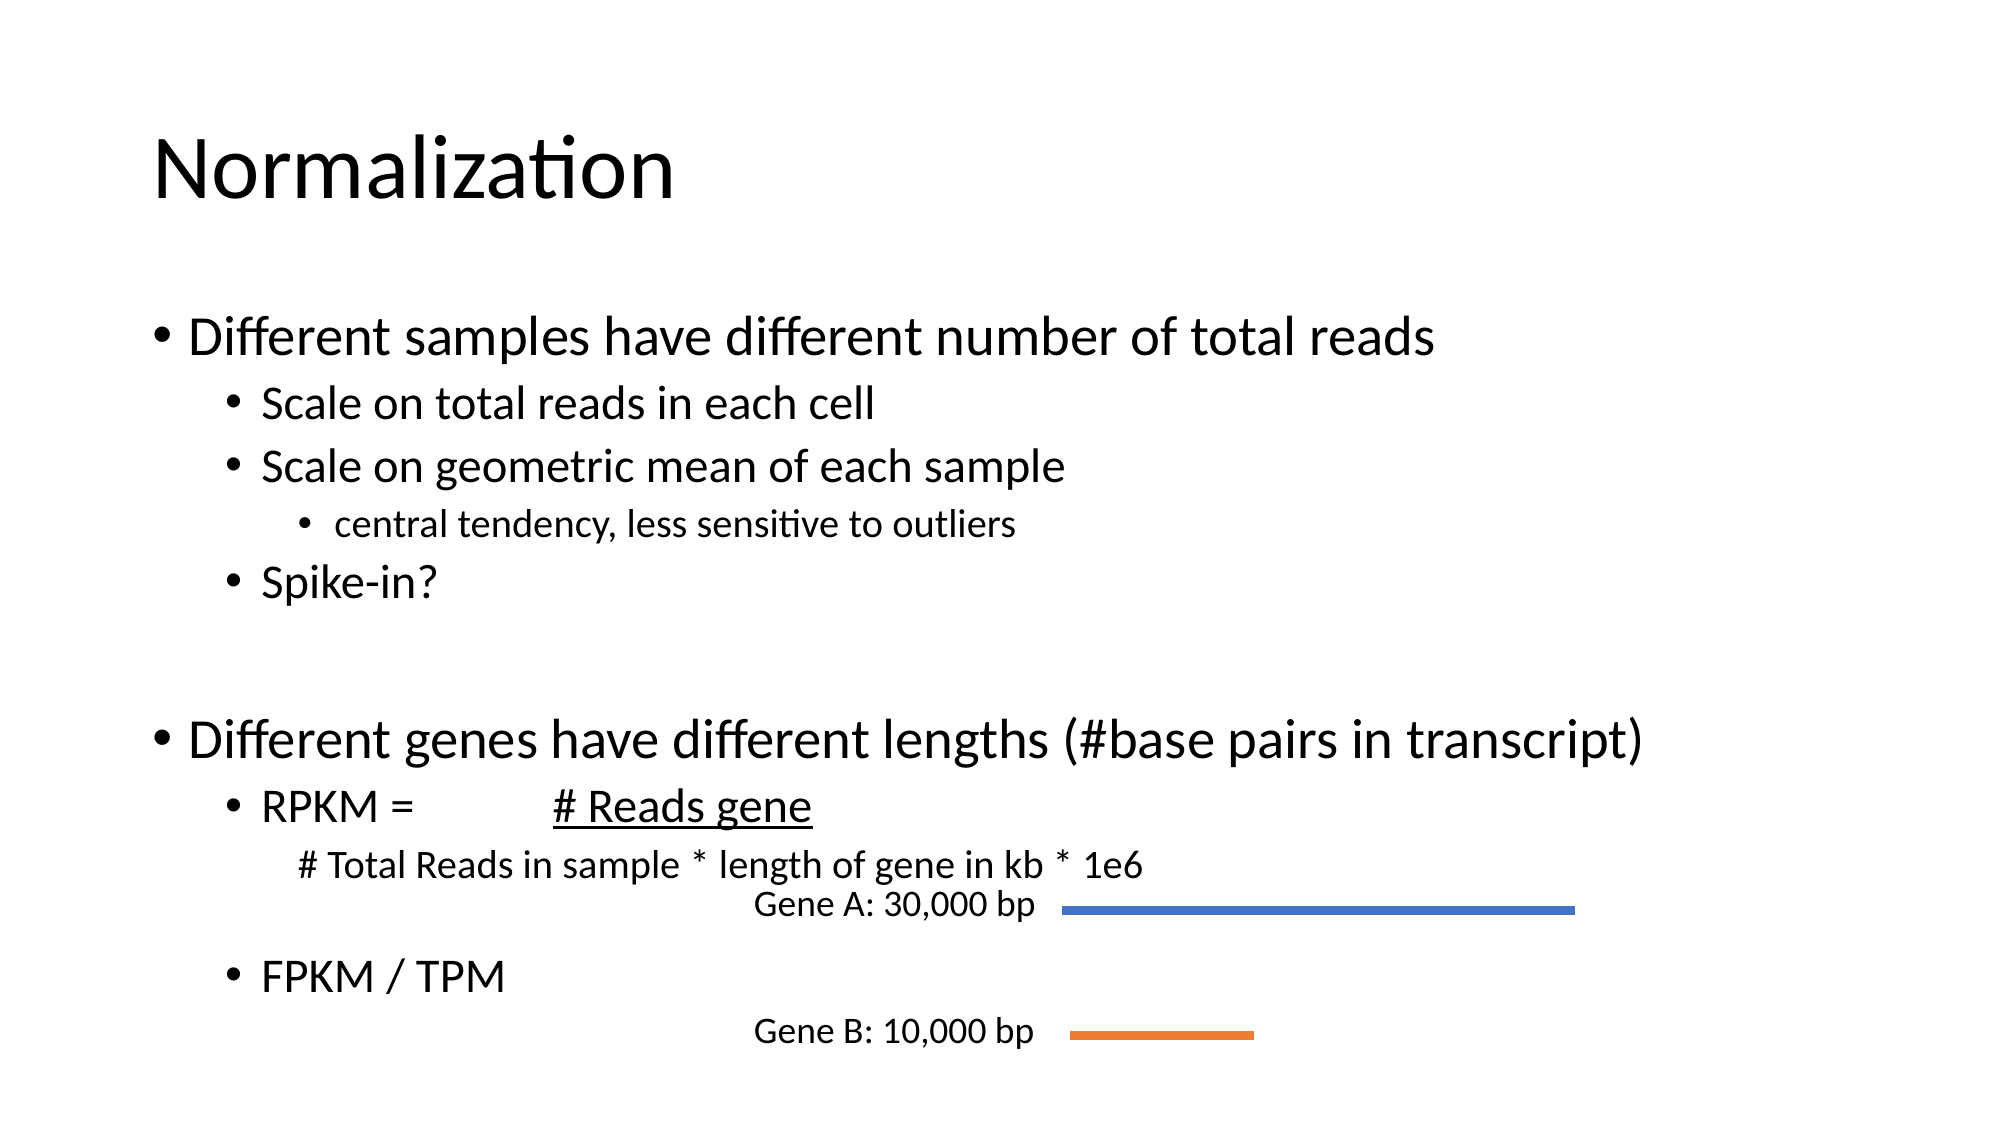

# Normalization
Different samples have different number of total reads
Scale on total reads in each cell
Scale on geometric mean of each sample
central tendency, less sensitive to outliers
Spike-in?

Different genes have different lengths (#base pairs in transcript)
RPKM = 			# Reads gene
	# Total Reads in sample * length of gene in kb * 1e6

FPKM / TPM

Gene A: 30,000 bp
Gene B: 10,000 bp